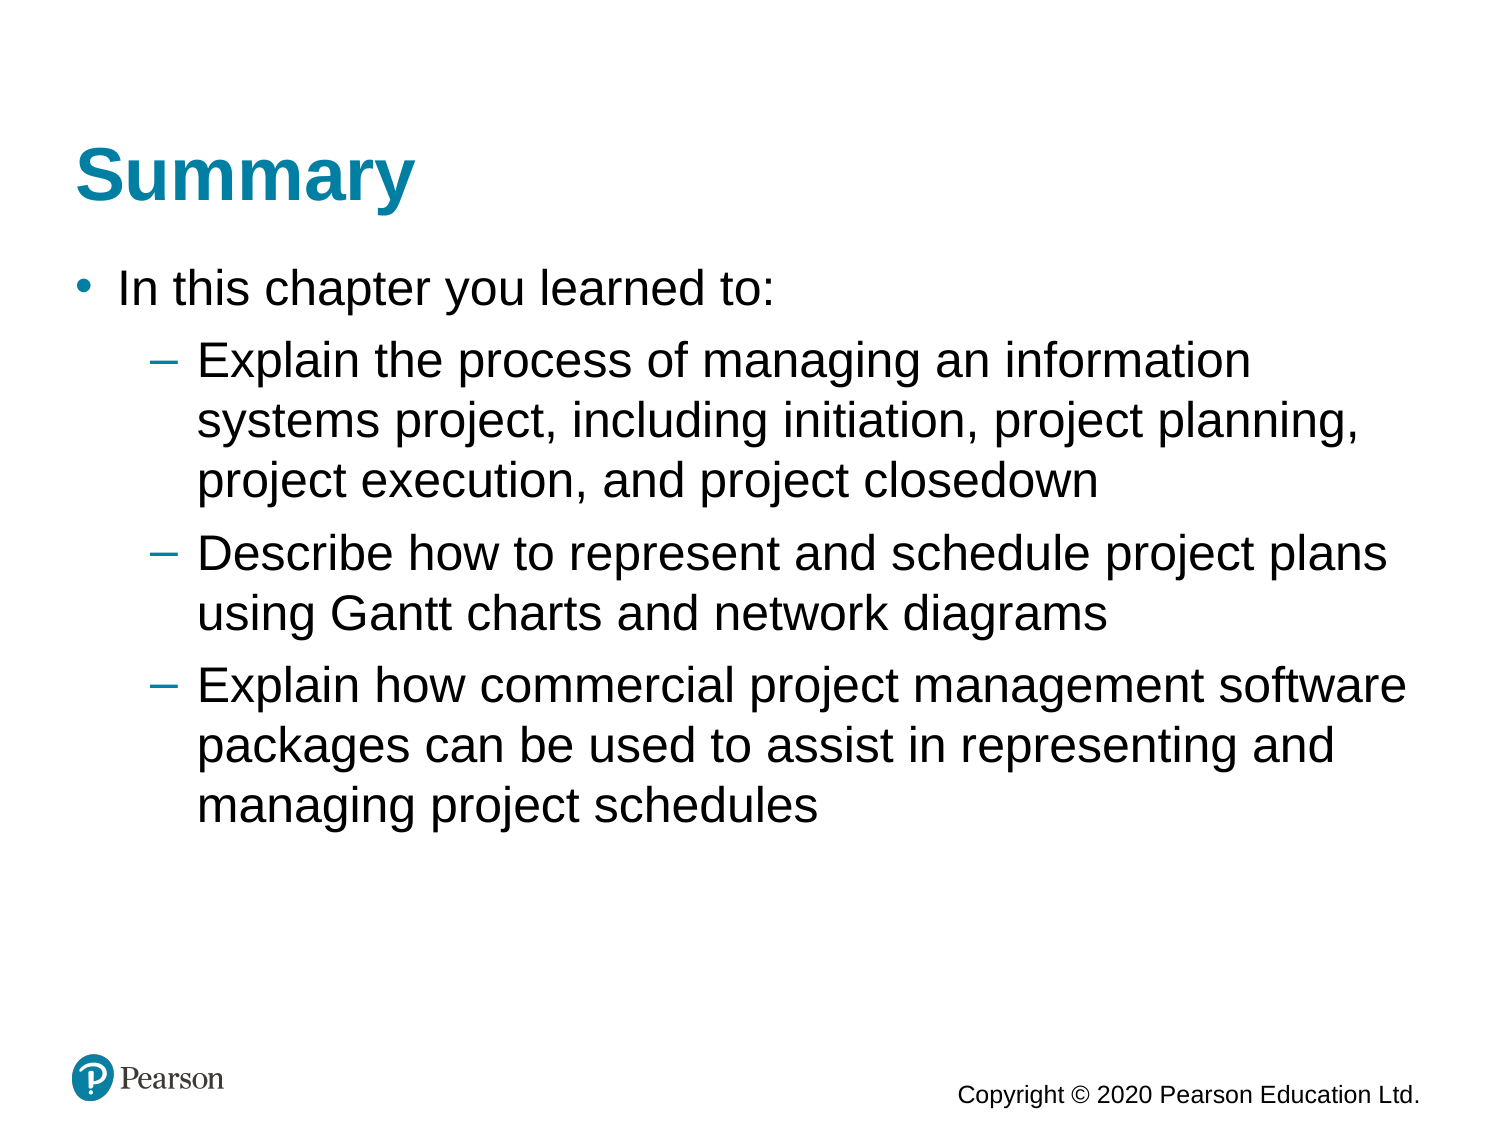

# Summary
In this chapter you learned to:
Explain the process of managing an information systems project, including initiation, project planning, project execution, and project closedown
Describe how to represent and schedule project plans using Gantt charts and network diagrams
Explain how commercial project management software packages can be used to assist in representing and managing project schedules